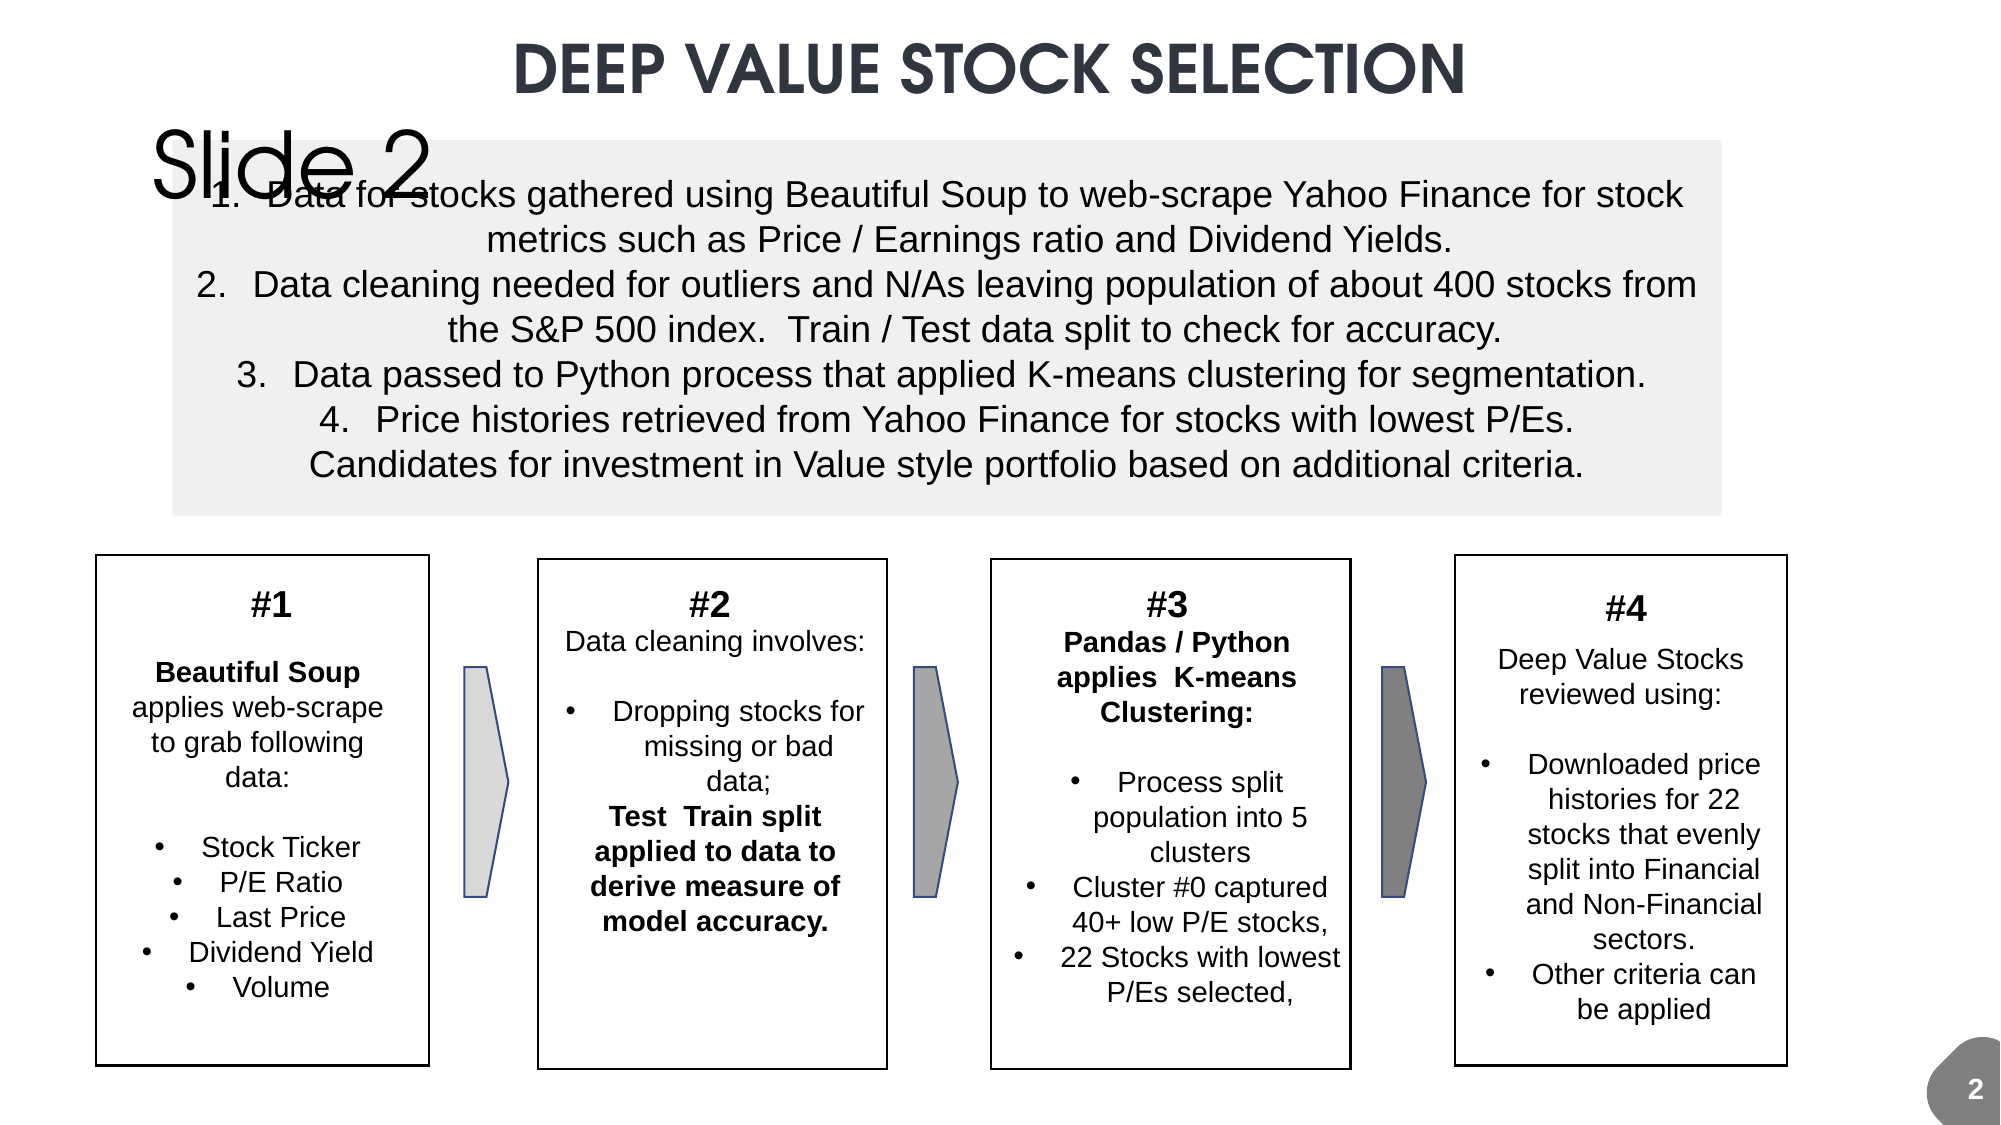

DEEP VALUE STOCK SELECTION
# Slide 2
Data for stocks gathered using Beautiful Soup to web-scrape Yahoo Finance for stock metrics such as Price / Earnings ratio and Dividend Yields.
Data cleaning needed for outliers and N/As leaving population of about 400 stocks from the S&P 500 index.  Train / Test data split to check for accuracy.
Data passed to Python process that applied K-means clustering for segmentation.
Price histories retrieved from Yahoo Finance for stocks with lowest P/Es.
Candidates for investment in Value style portfolio based on additional criteria.

Deep Value Stocks reviewed using:

Downloaded price histories for 22 stocks that evenly split into Financial and Non-Financial sectors.
Other criteria can be applied

#3
#1
#2
#4
Data cleaning involves:

Dropping stocks for missing or bad data;
Test  Train split applied to data to derive measure of model accuracy.

Pandas / Python applies  K-means Clustering:

Process split population into 5 clusters
Cluster #0 captured 40+ low P/E stocks,
22 Stocks with lowest P/Es selected,

Beautiful Soup applies web-scrape to grab following data:

Stock Ticker
P/E Ratio
Last Price
Dividend Yield
Volume

2